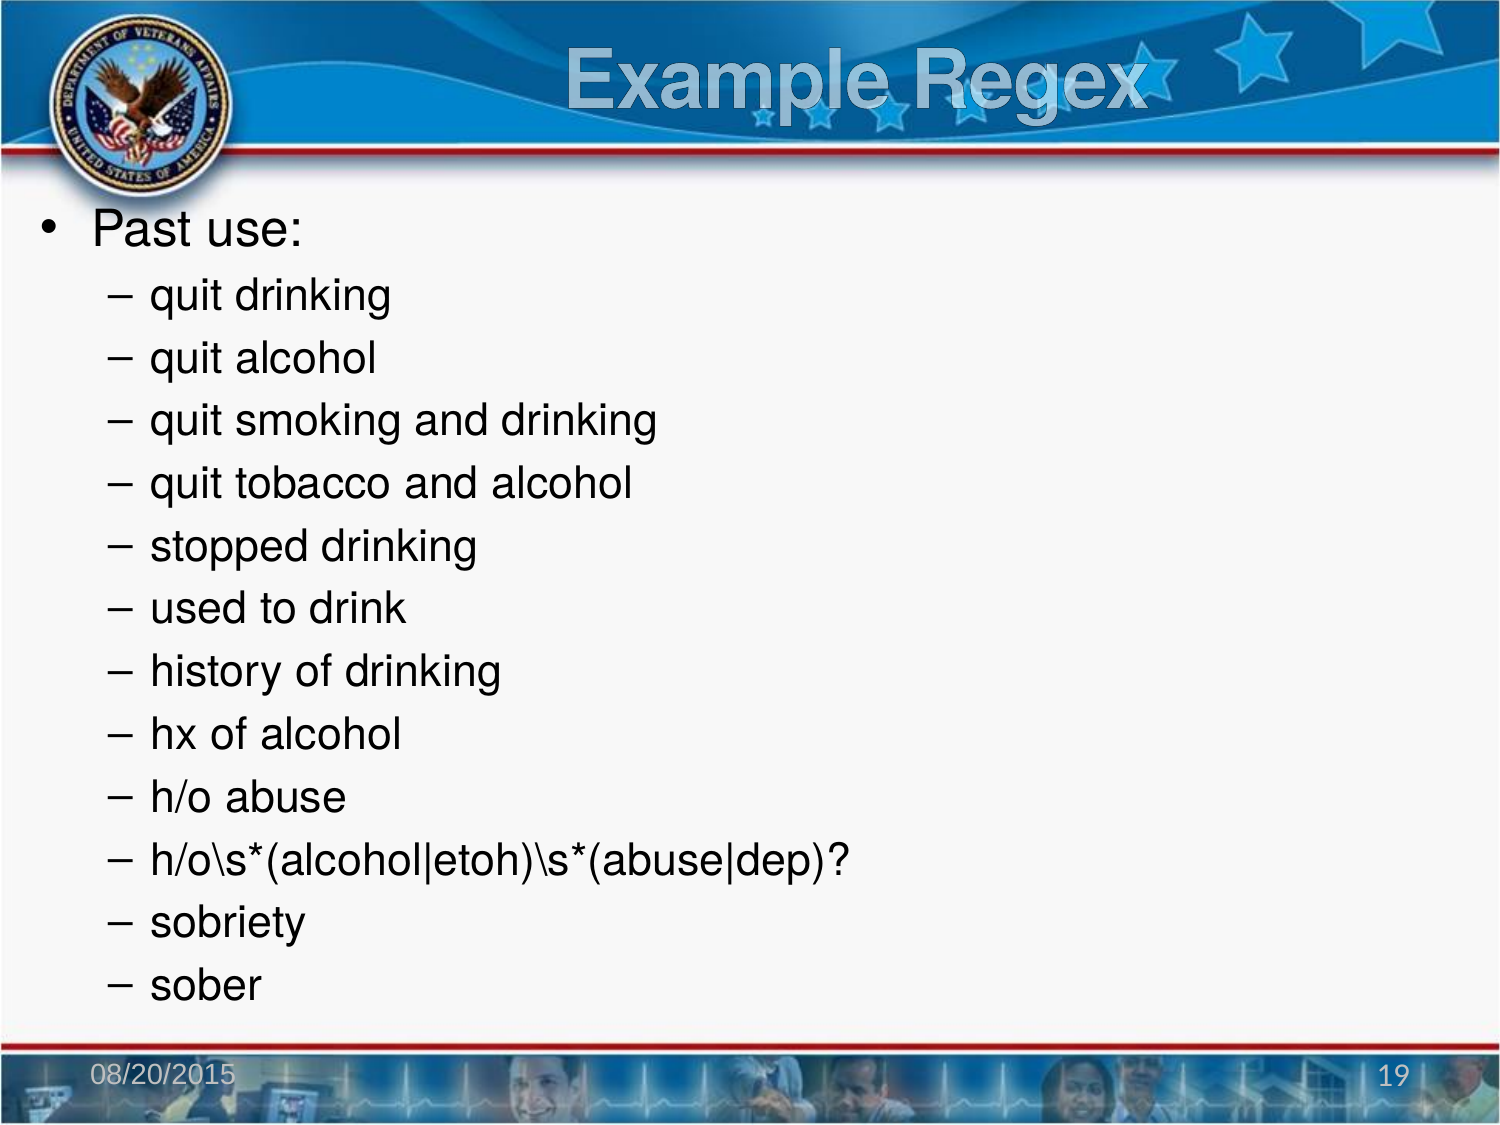

# Example Regex
Past use:
quit drinking
quit alcohol
quit smoking and drinking
quit tobacco and alcohol
stopped drinking
used to drink
history of drinking
hx of alcohol
h/o abuse
h/o\s*(alcohol|etoh)\s*(abuse|dep)?
sobriety
sober
08/20/2015
19